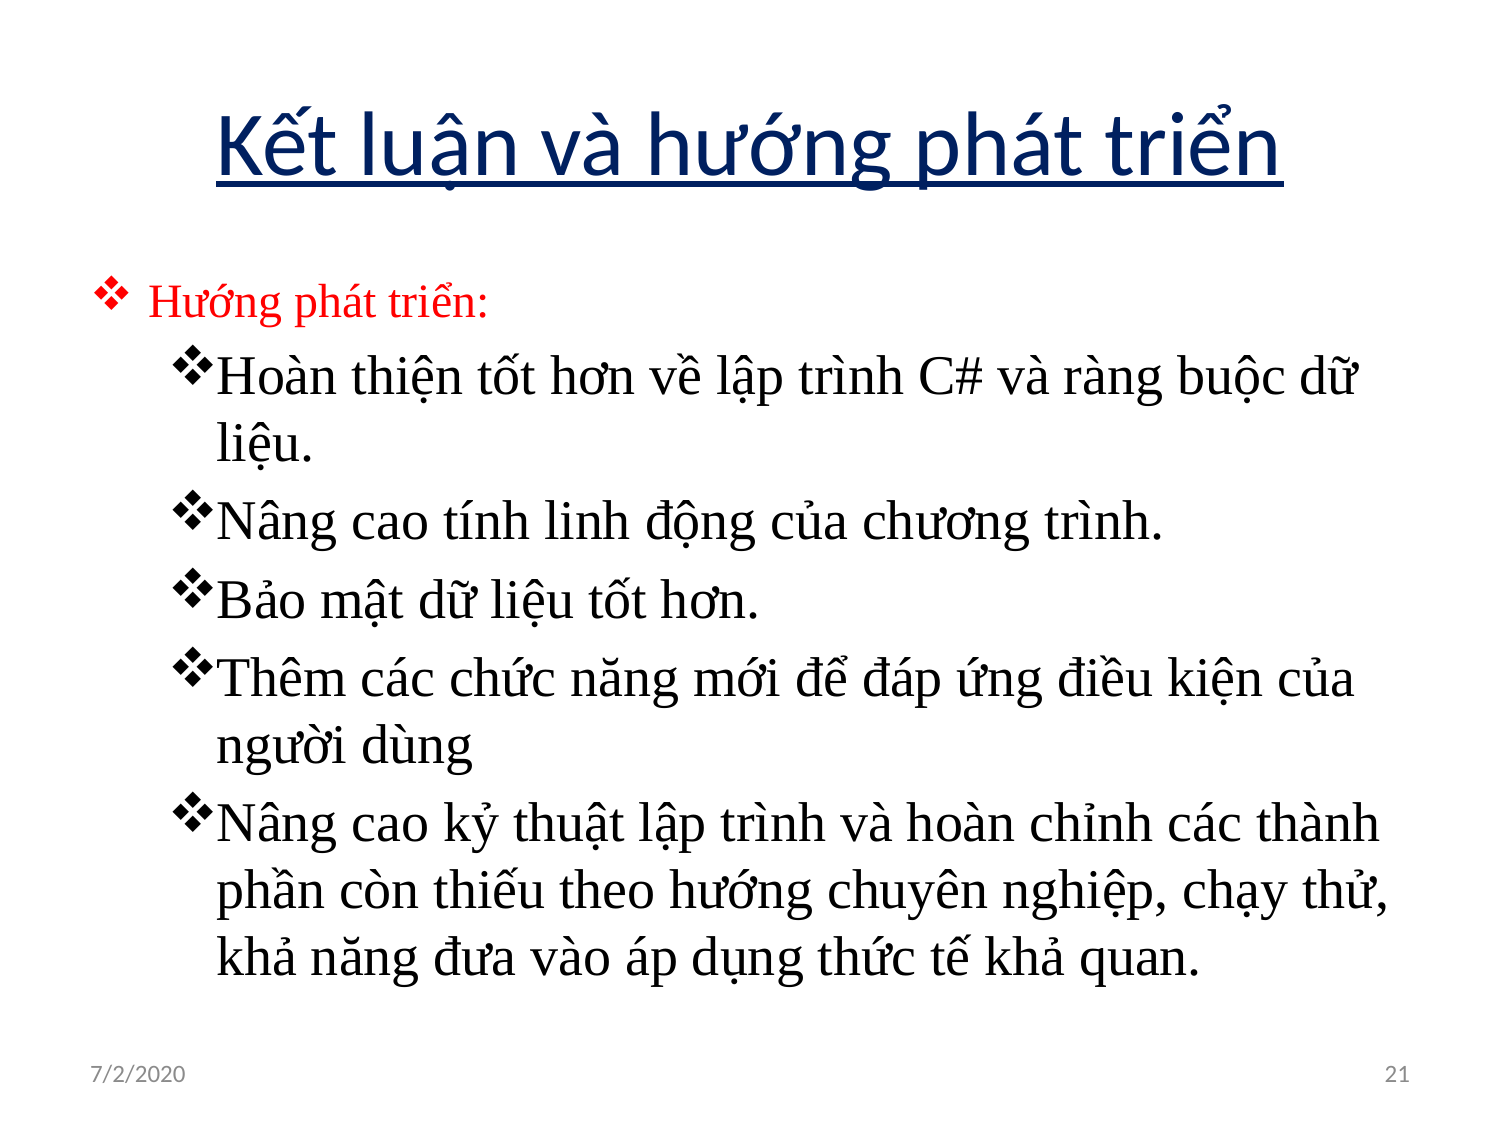

# Kết luận và hướng phát triển
Hướng phát triển:
Hoàn thiện tốt hơn về lập trình C# và ràng buộc dữ liệu.
Nâng cao tính linh động của chương trình.
Bảo mật dữ liệu tốt hơn.
Thêm các chức năng mới để đáp ứng điều kiện của người dùng
Nâng cao kỷ thuật lập trình và hoàn chỉnh các thành phần còn thiếu theo hướng chuyên nghiệp, chạy thử, khả năng đưa vào áp dụng thức tế khả quan.

7/2/2020
21